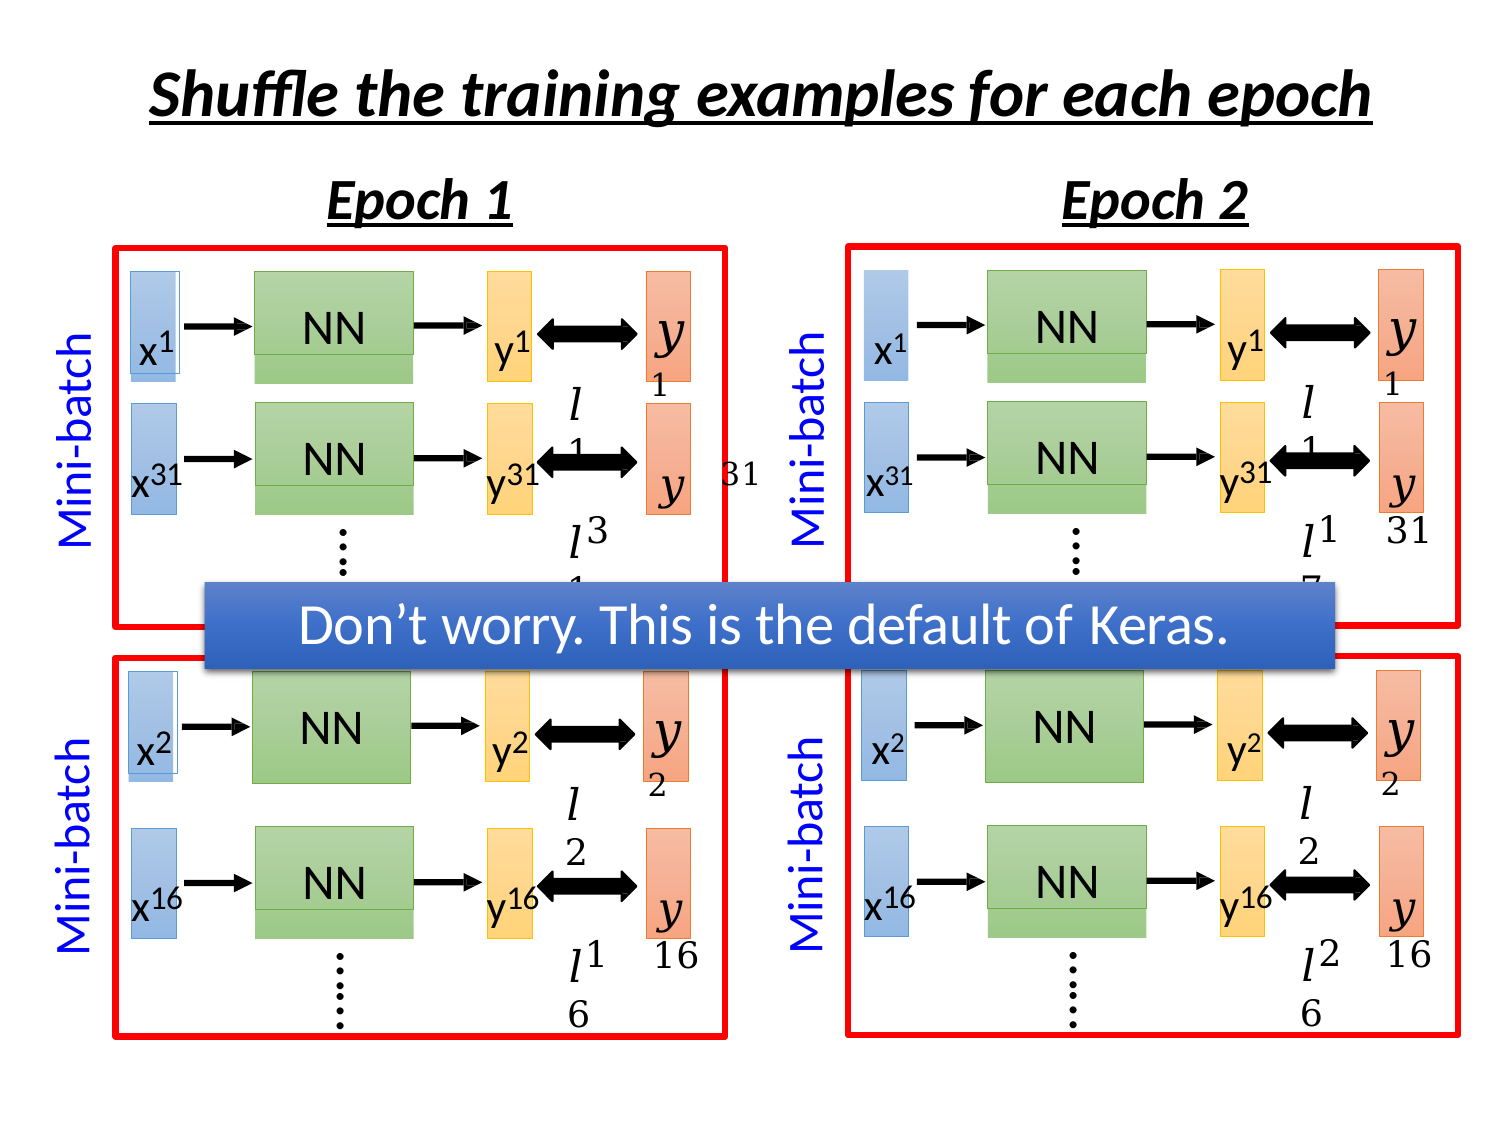

# Shuffle the training examples for each epoch
Epoch 1	Epoch 2

NN

x1

NN
y1
y1	x1
𝑦 1
𝑦 1

Mini-batch
𝑙1
Mini-batch
𝑙1

NN

NN

𝑦 31
y31
y31	𝑦 31	x31
x31

𝑙17
𝑙31
……
……

Don’t worry. This is the default of Keras.

x2

y2	x2	y2
NN
NN
𝑦 2
𝑦 2

𝑙2
𝑙2
Mini-batch
Mini-batch

NN

NN

𝑦 16
x16
y16
𝑦 16
x16
y16

𝑙26
𝑙16
……
……